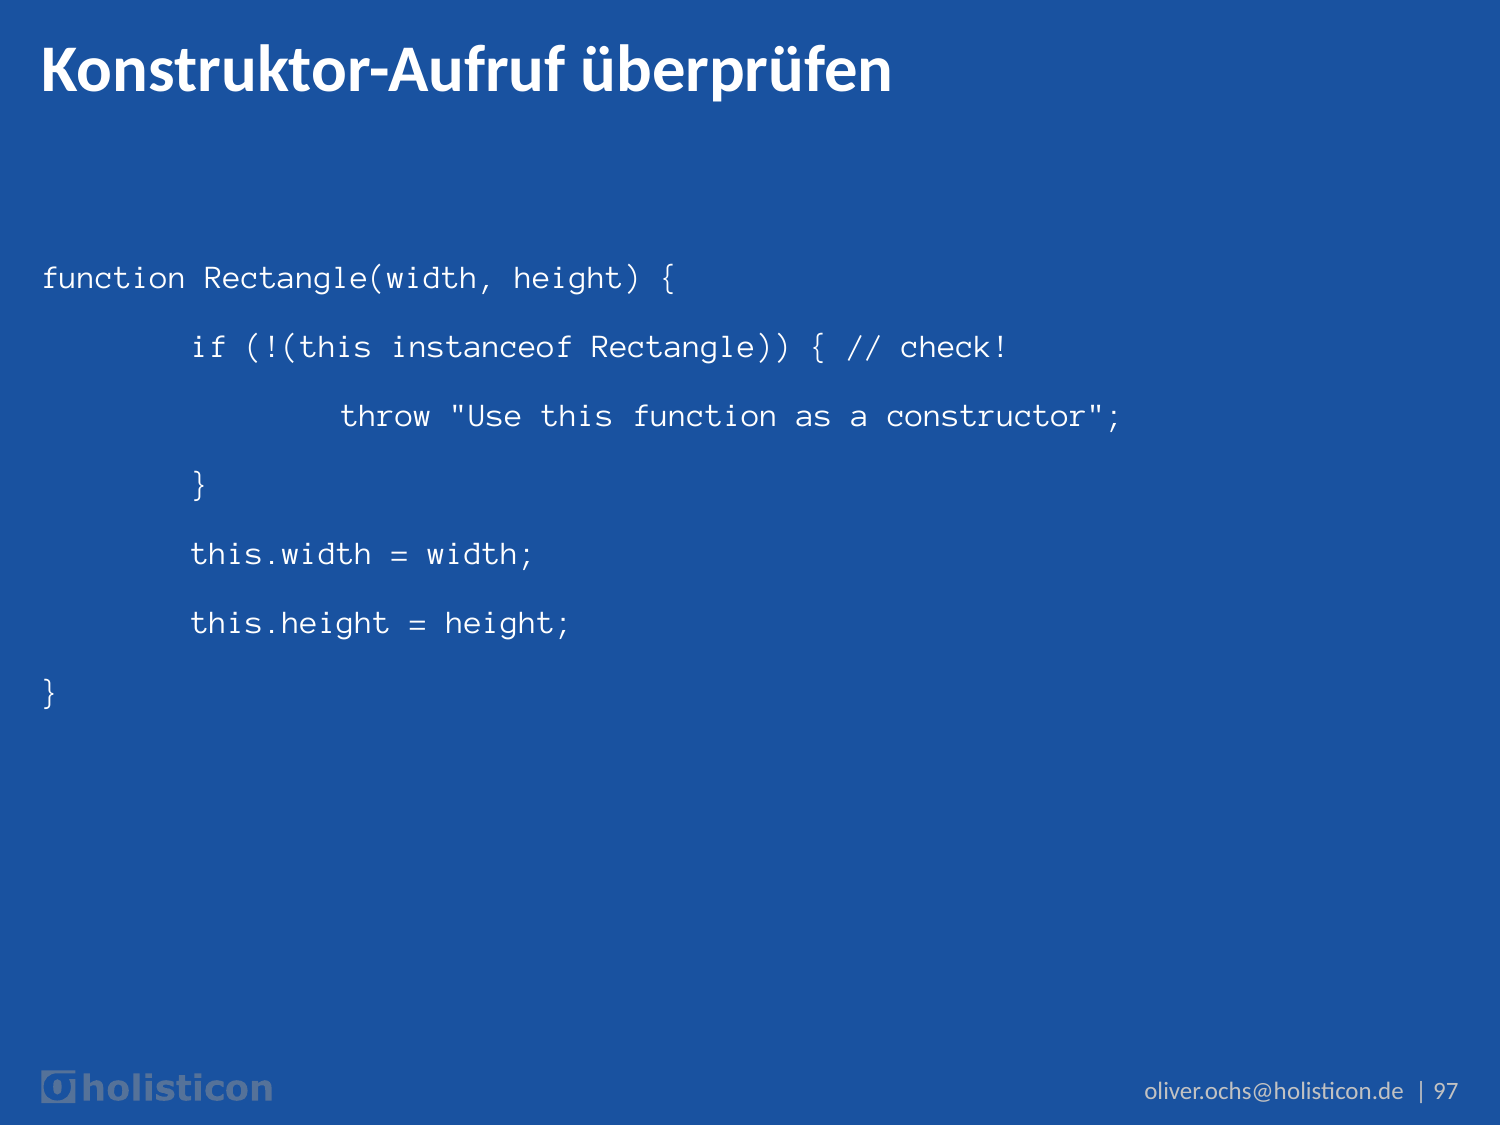

# Konstruktor-Aufruf überprüfen
function Rectangle(width, height) {
	if (!(this instanceof Rectangle)) { // check!
		throw "Use this function as a constructor";
	}
	this.width = width;
	this.height = height;
}